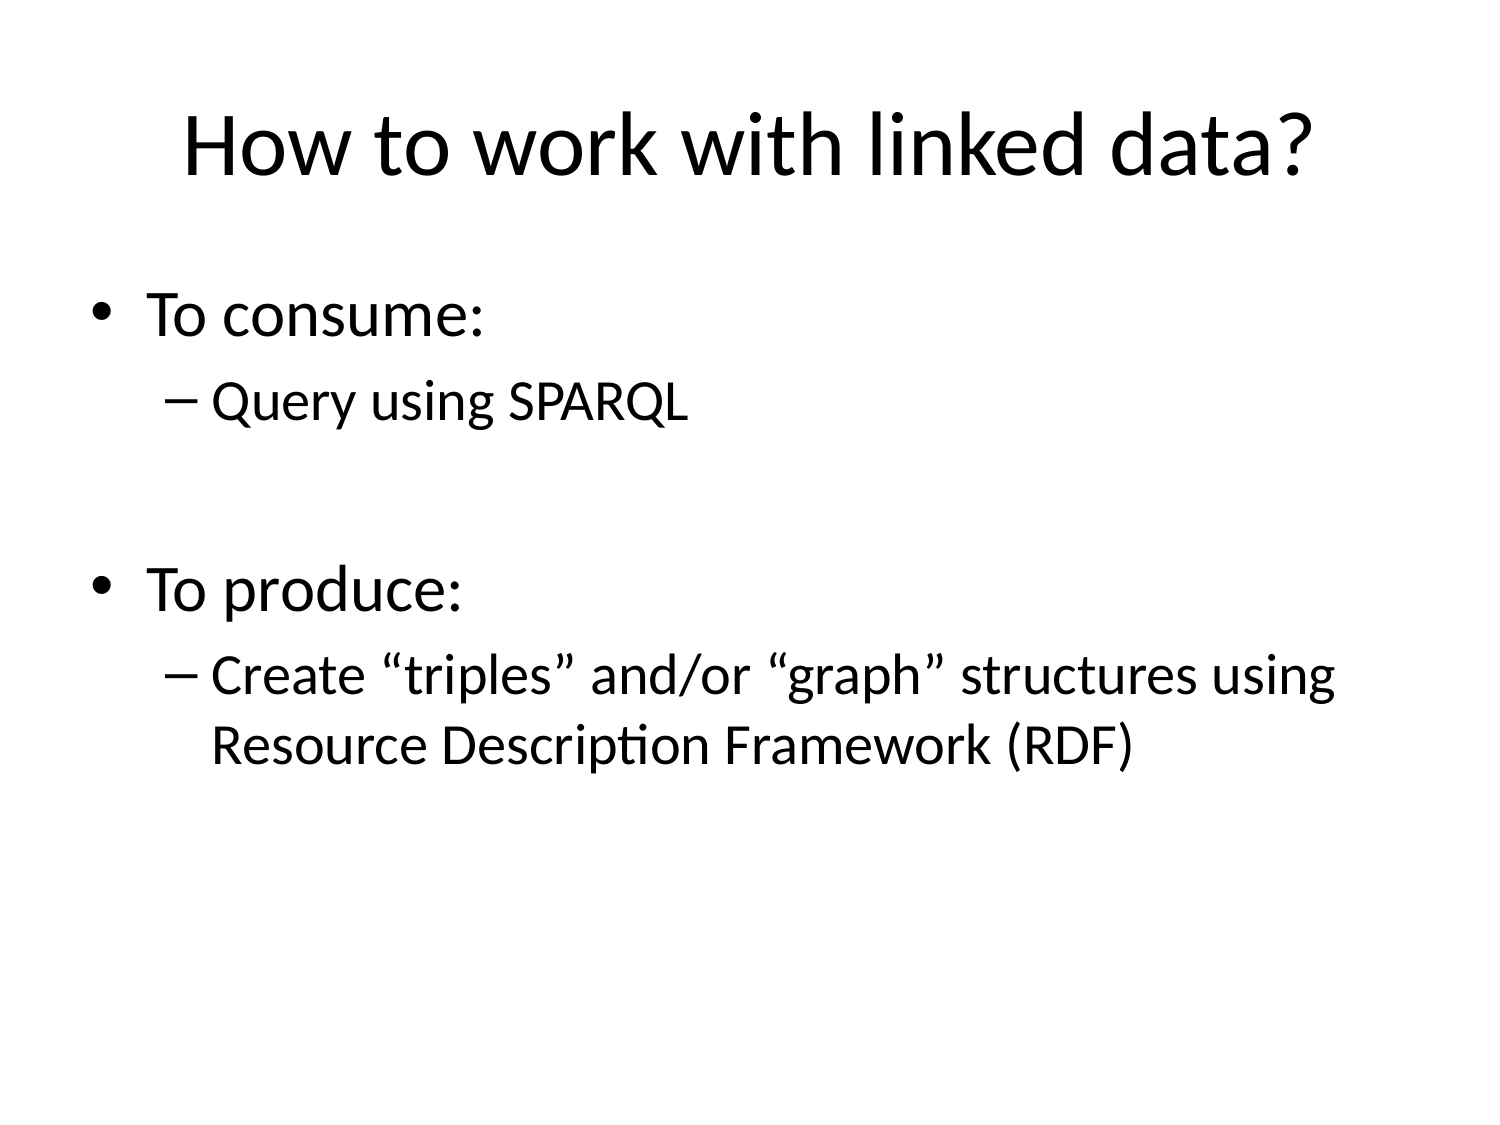

# How to work with linked data?
To consume:
Query using SPARQL

To produce:
Create “triples” and/or “graph” structures using Resource Description Framework (RDF)